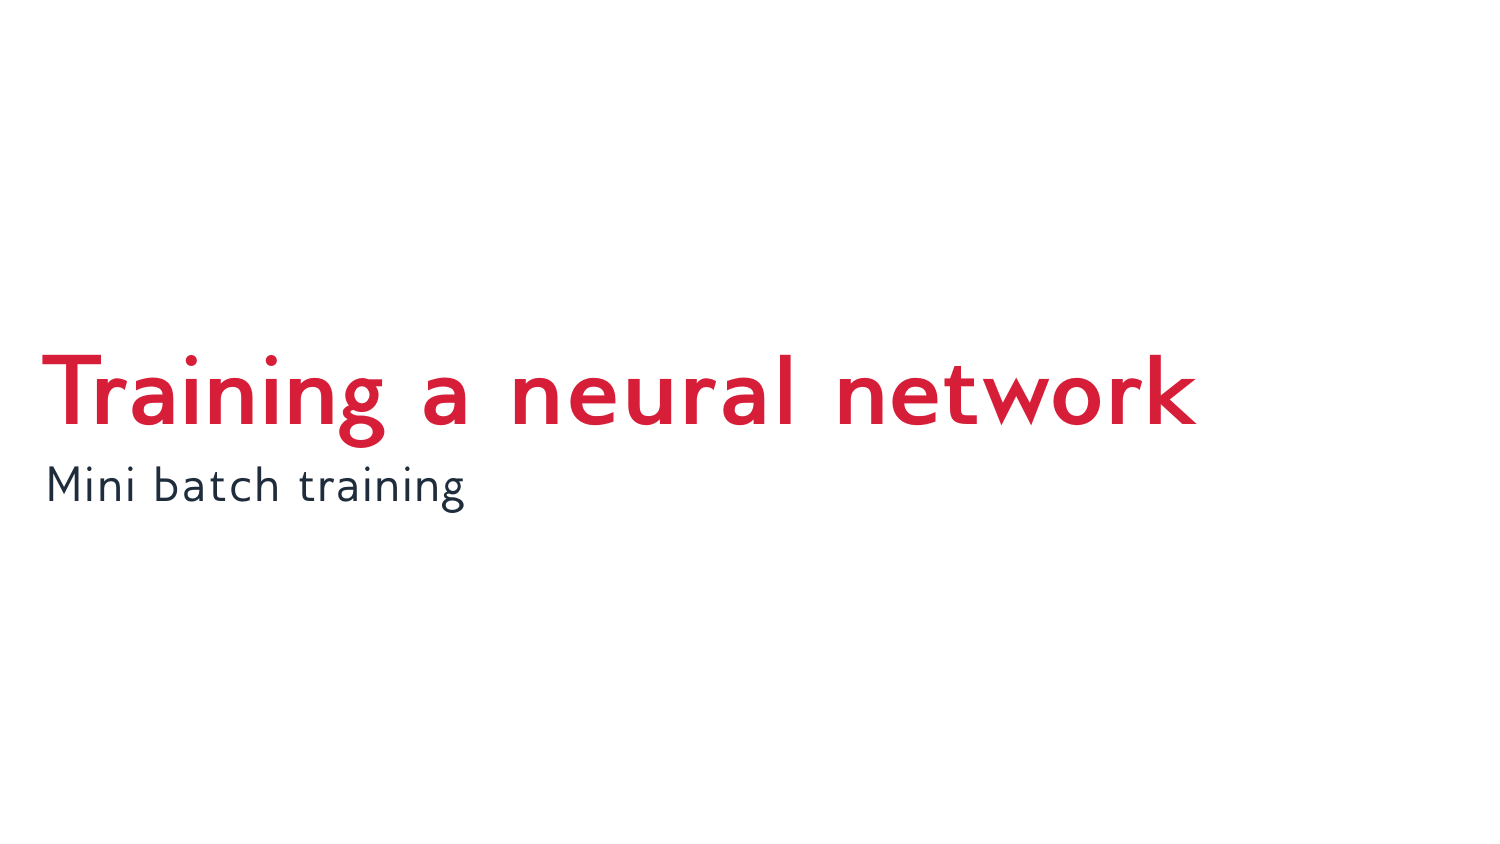

# Training a neural network
Mini batch training